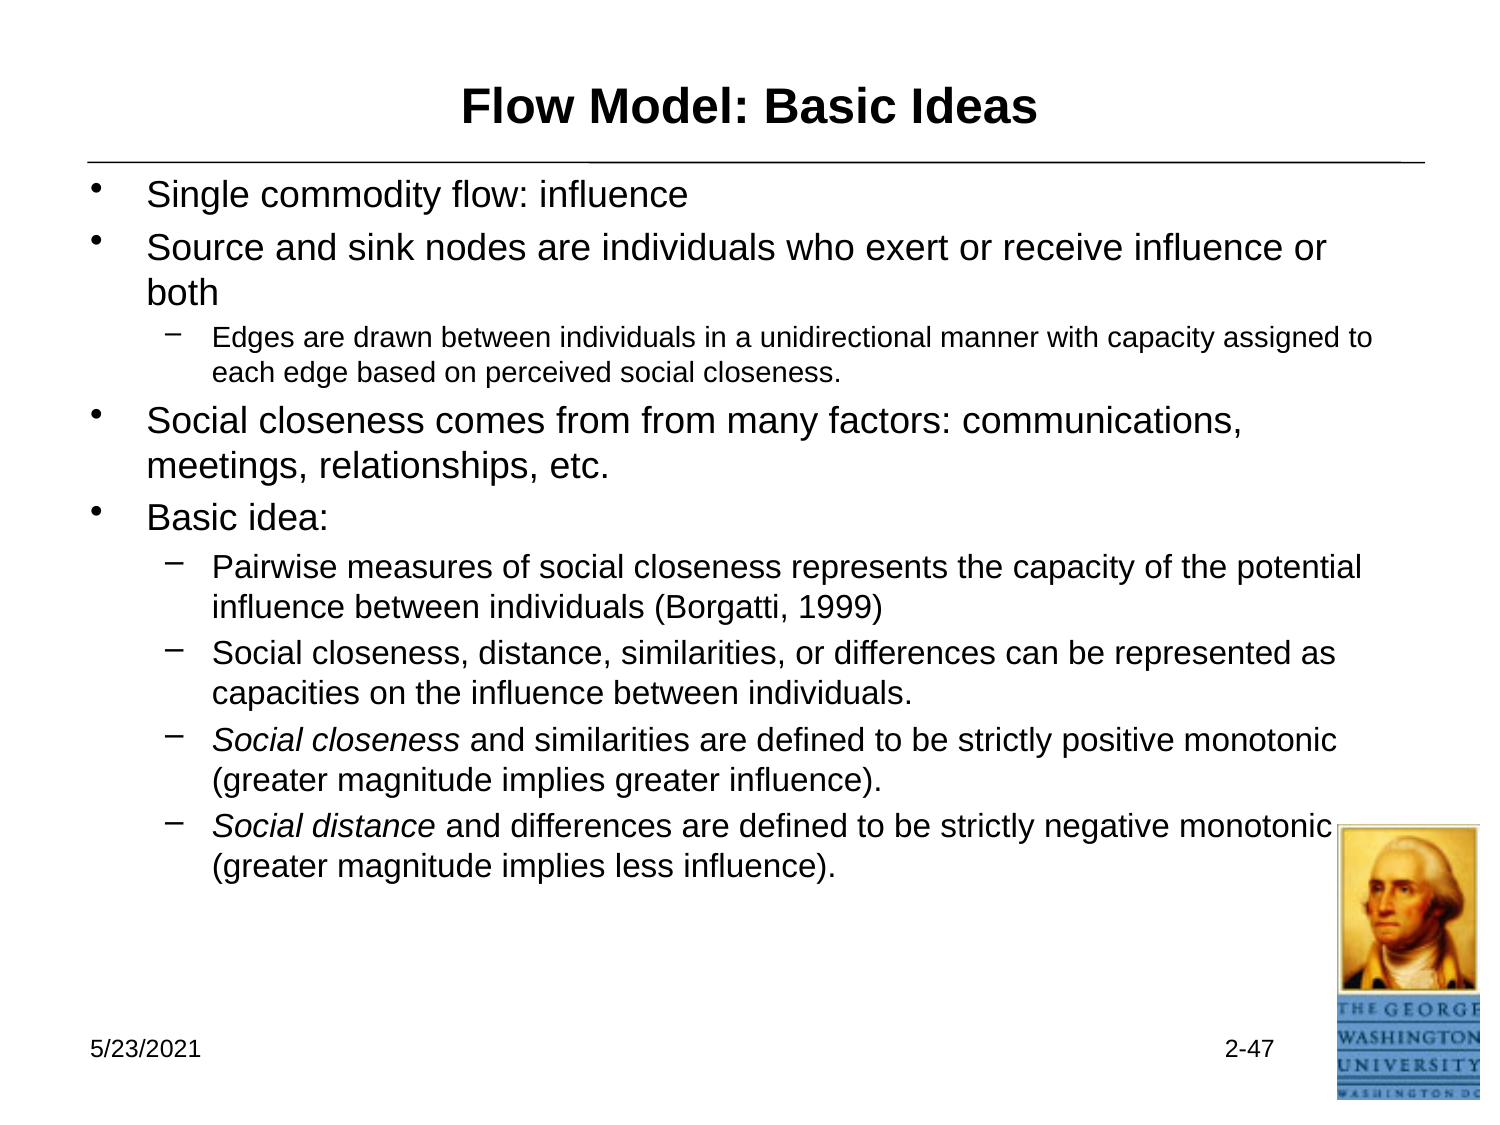

# Flow Model: Basic Ideas
Single commodity flow: influence
Source and sink nodes are individuals who exert or receive influence or both
Edges are drawn between individuals in a unidirectional manner with capacity assigned to each edge based on perceived social closeness.
Social closeness comes from from many factors: communications, meetings, relationships, etc.
Basic idea:
Pairwise measures of social closeness represents the capacity of the potential influence between individuals (Borgatti, 1999)
Social closeness, distance, similarities, or differences can be represented as capacities on the influence between individuals.
Social closeness and similarities are defined to be strictly positive monotonic (greater magnitude implies greater influence).
Social distance and differences are defined to be strictly negative monotonic (greater magnitude implies less influence).

5/23/2021
2-47